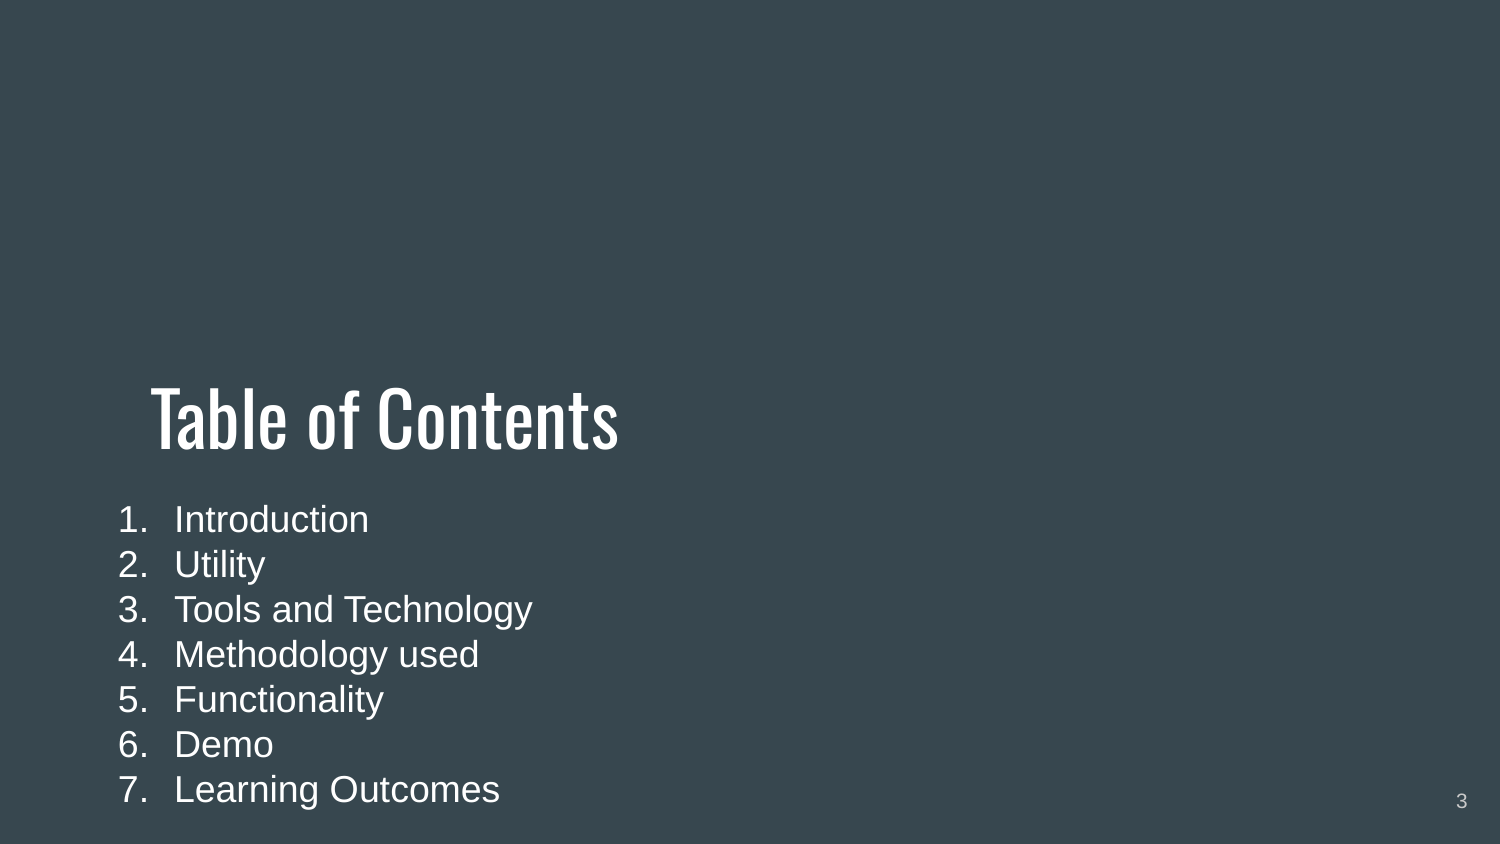

# Table of Contents
Introduction
Utility
Tools and Technology
Methodology used
Functionality
Demo
Learning Outcomes
3